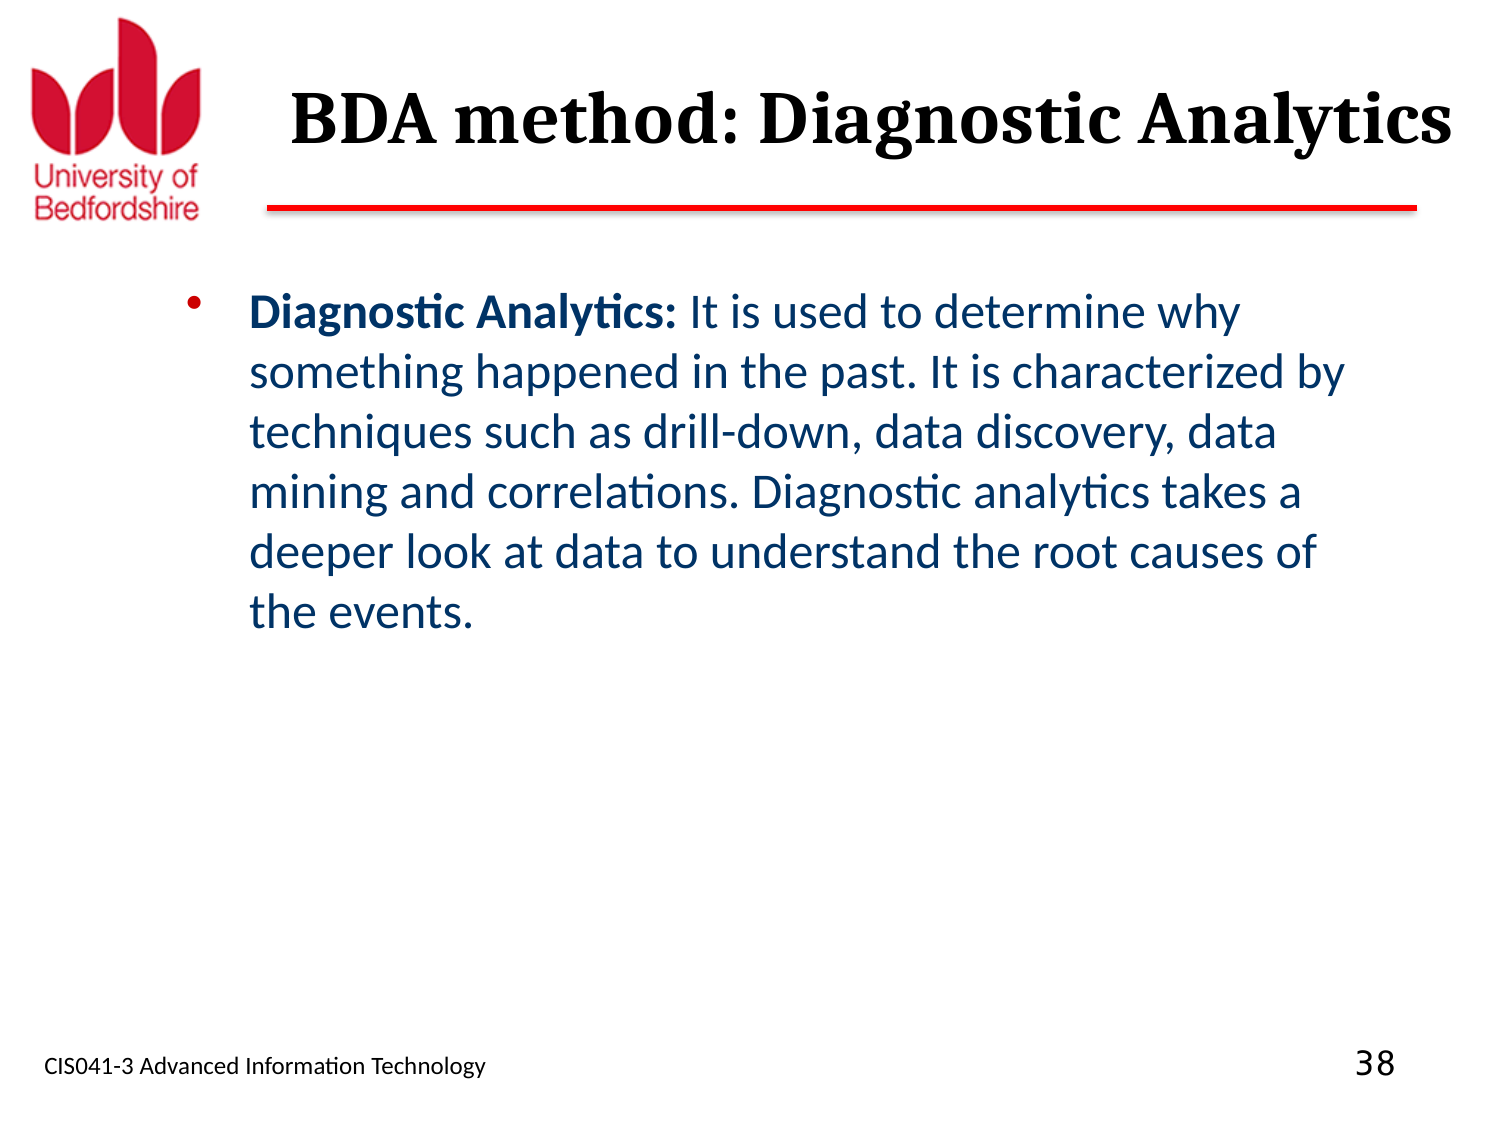

BDA method: Diagnostic Analytics
Diagnostic Analytics: It is used to determine why something happened in the past. It is characterized by techniques such as drill-down, data discovery, data mining and correlations. Diagnostic analytics takes a deeper look at data to understand the root causes of the events.

CIS041-3 Advanced Information Technology